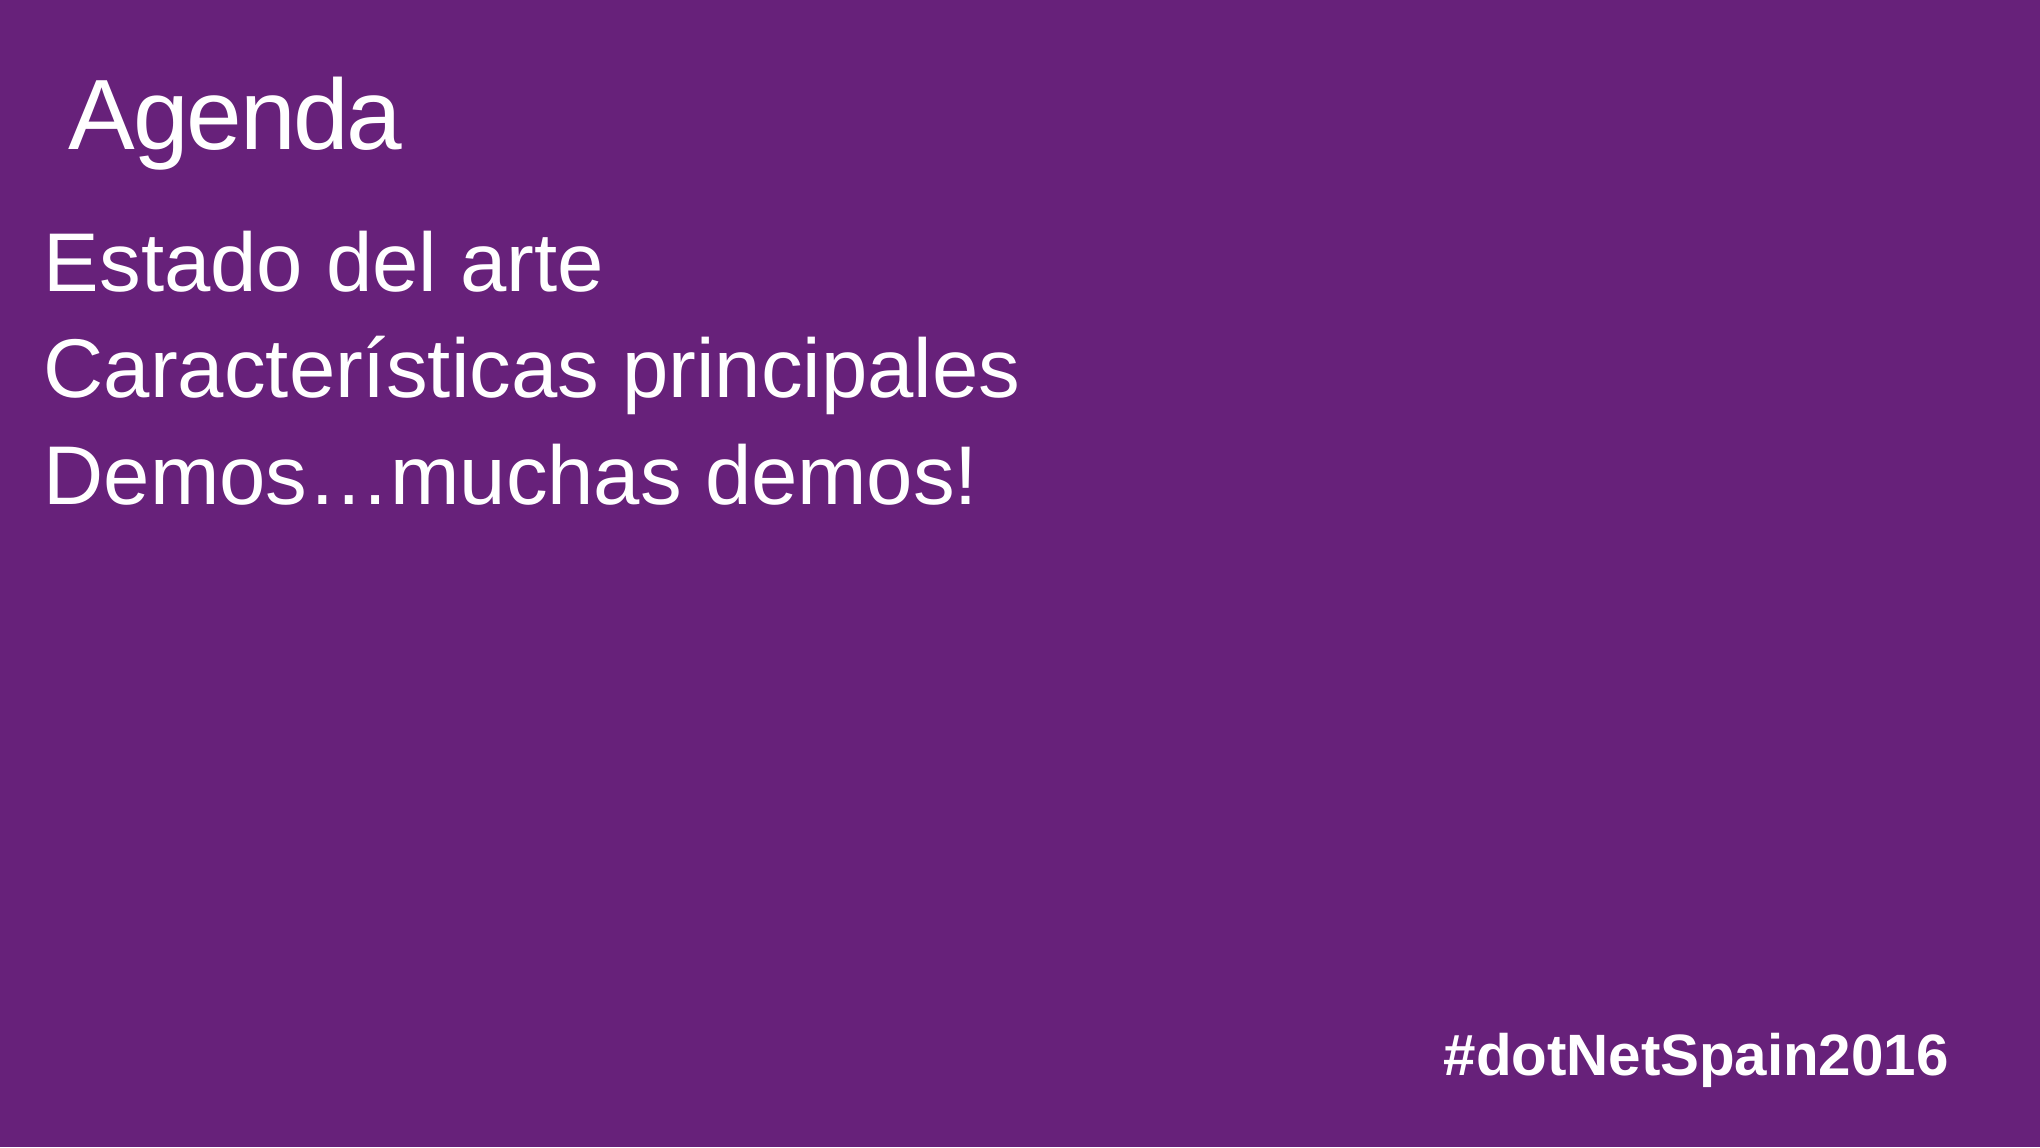

# Agenda
Estado del arte
Características principales
Demos…muchas demos!